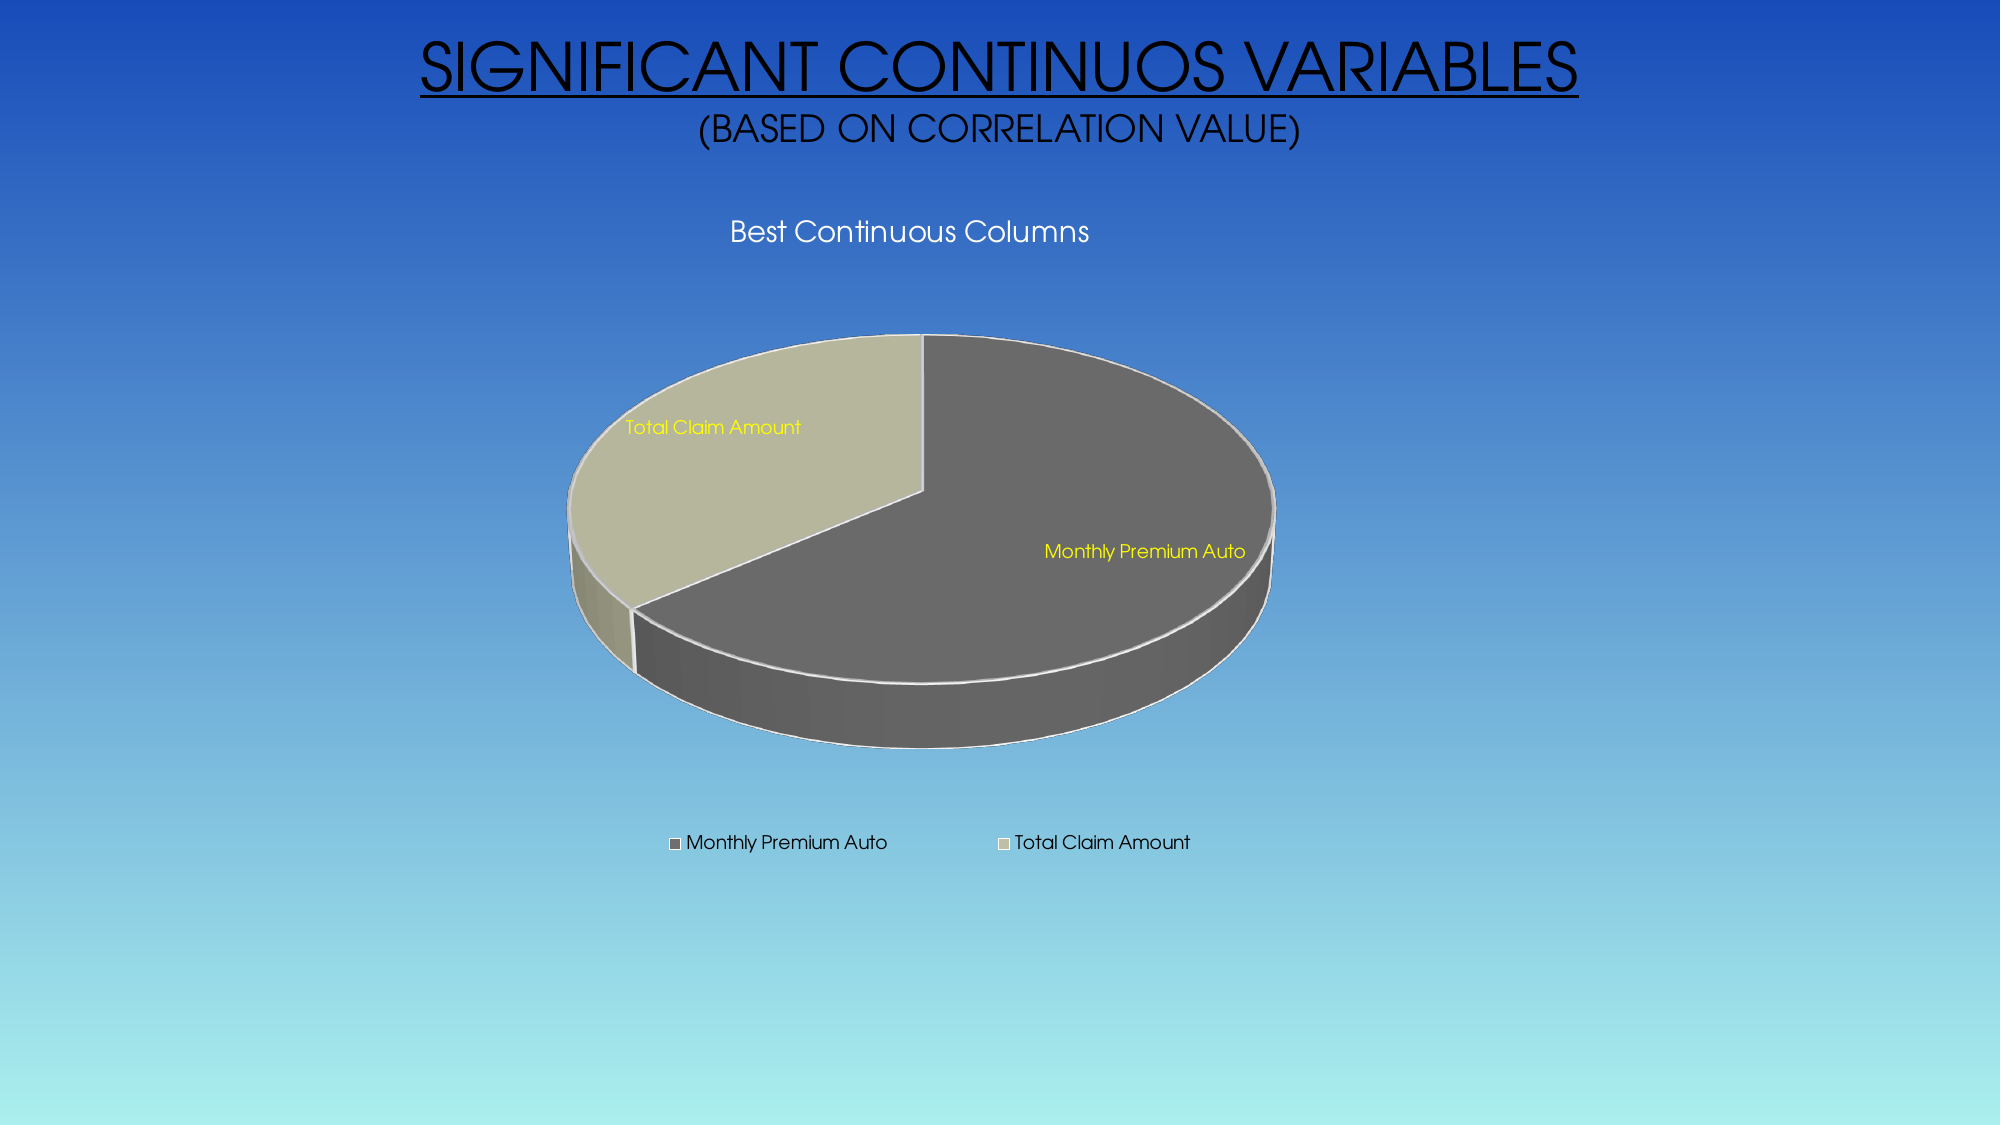

# Significant continuos variables (Based on correlation value)

[unsupported chart]